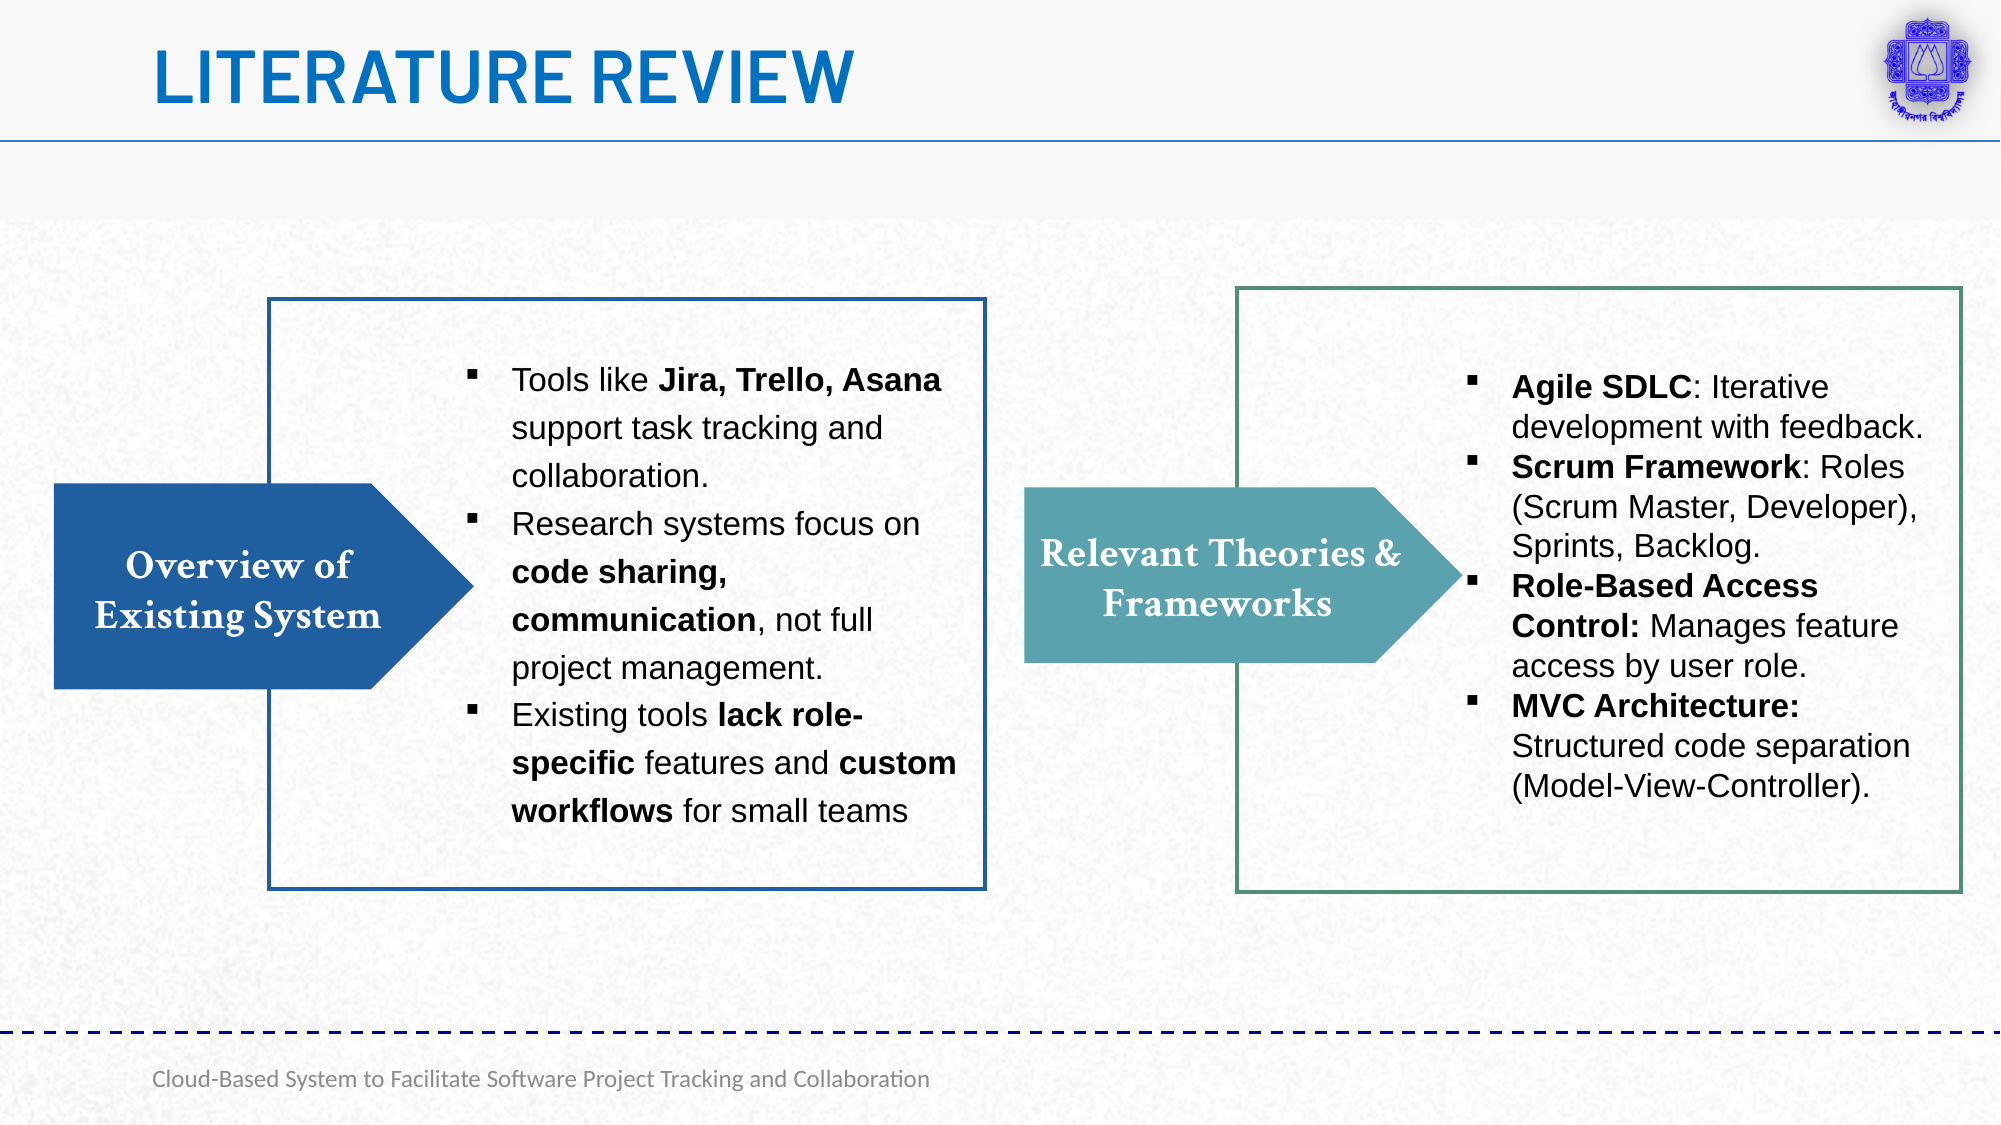

# Literature Review

Agile SDLC: Iterative development with feedback.
Scrum Framework: Roles (Scrum Master, Developer), Sprints, Backlog.
Role-Based Access Control: Manages feature access by user role.
MVC Architecture: Structured code separation (Model-View-Controller).
Relevant Theories & Frameworks
Tools like Jira, Trello, Asana support task tracking and collaboration.
Research systems focus on code sharing, communication, not full project management.
Existing tools lack role-specific features and custom workflows for small teams

Overview of Existing System
Cloud-Based System to Facilitate Software Project Tracking and Collaboration
5